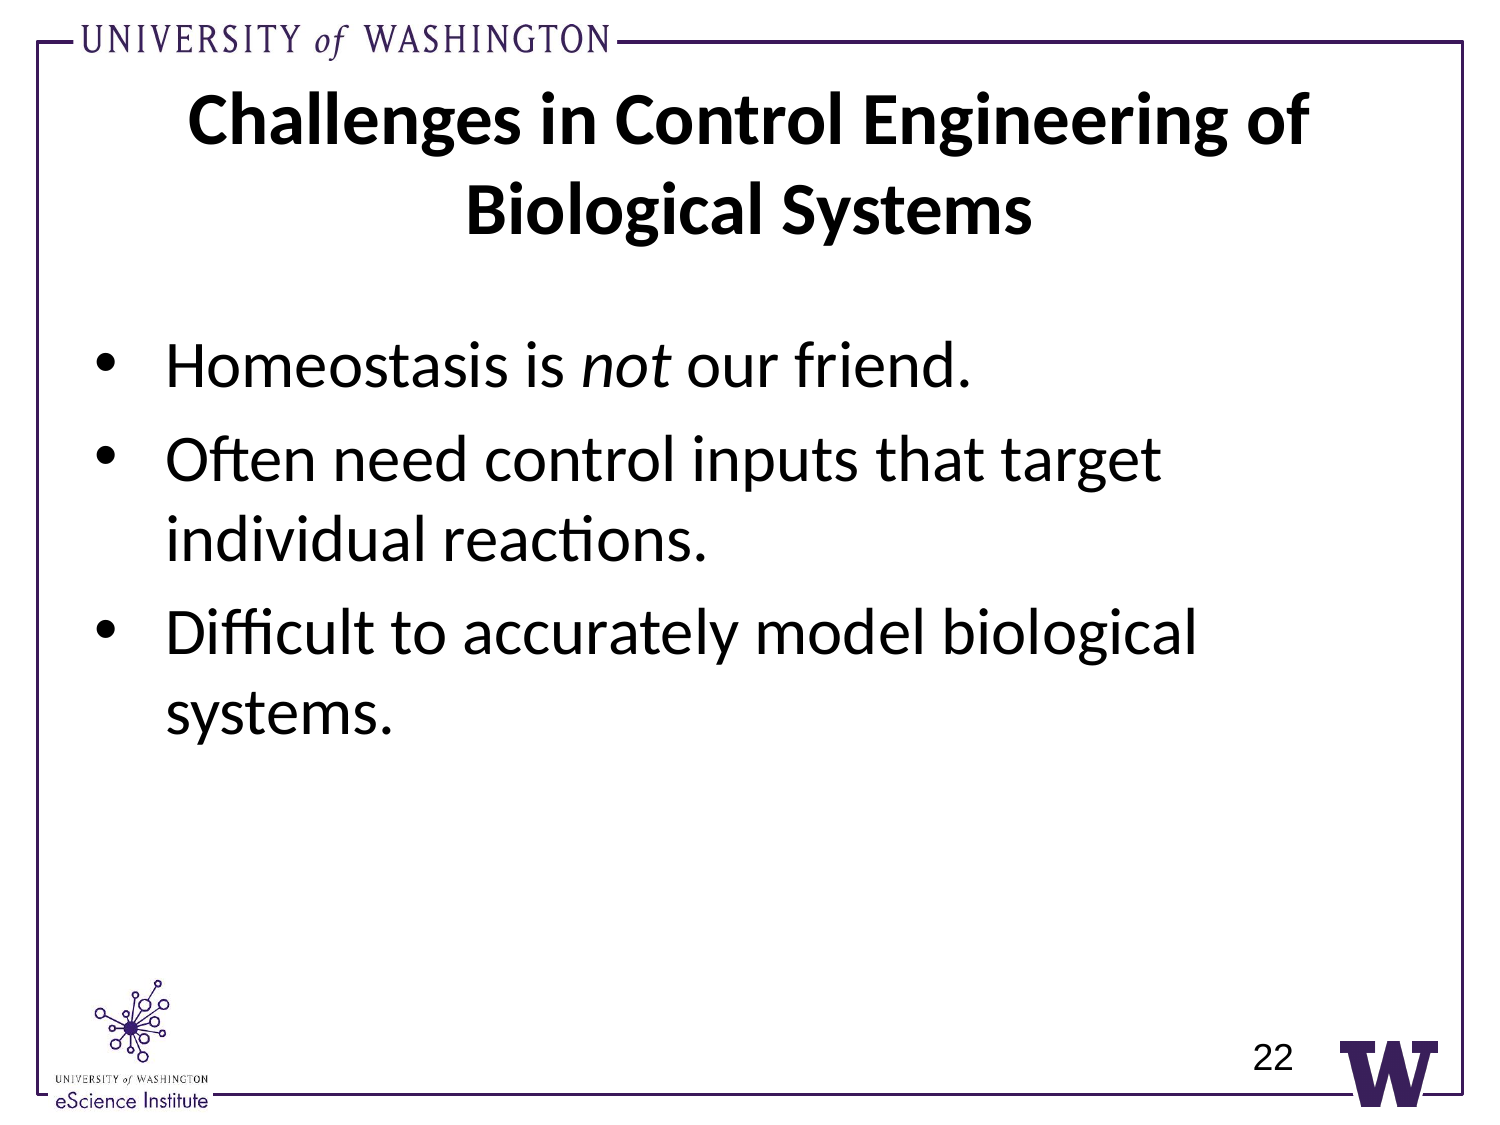

# Challenges in Control Engineering of Biological Systems
Homeostasis is not our friend.
Often need control inputs that target individual reactions.
Difficult to accurately model biological systems.
22